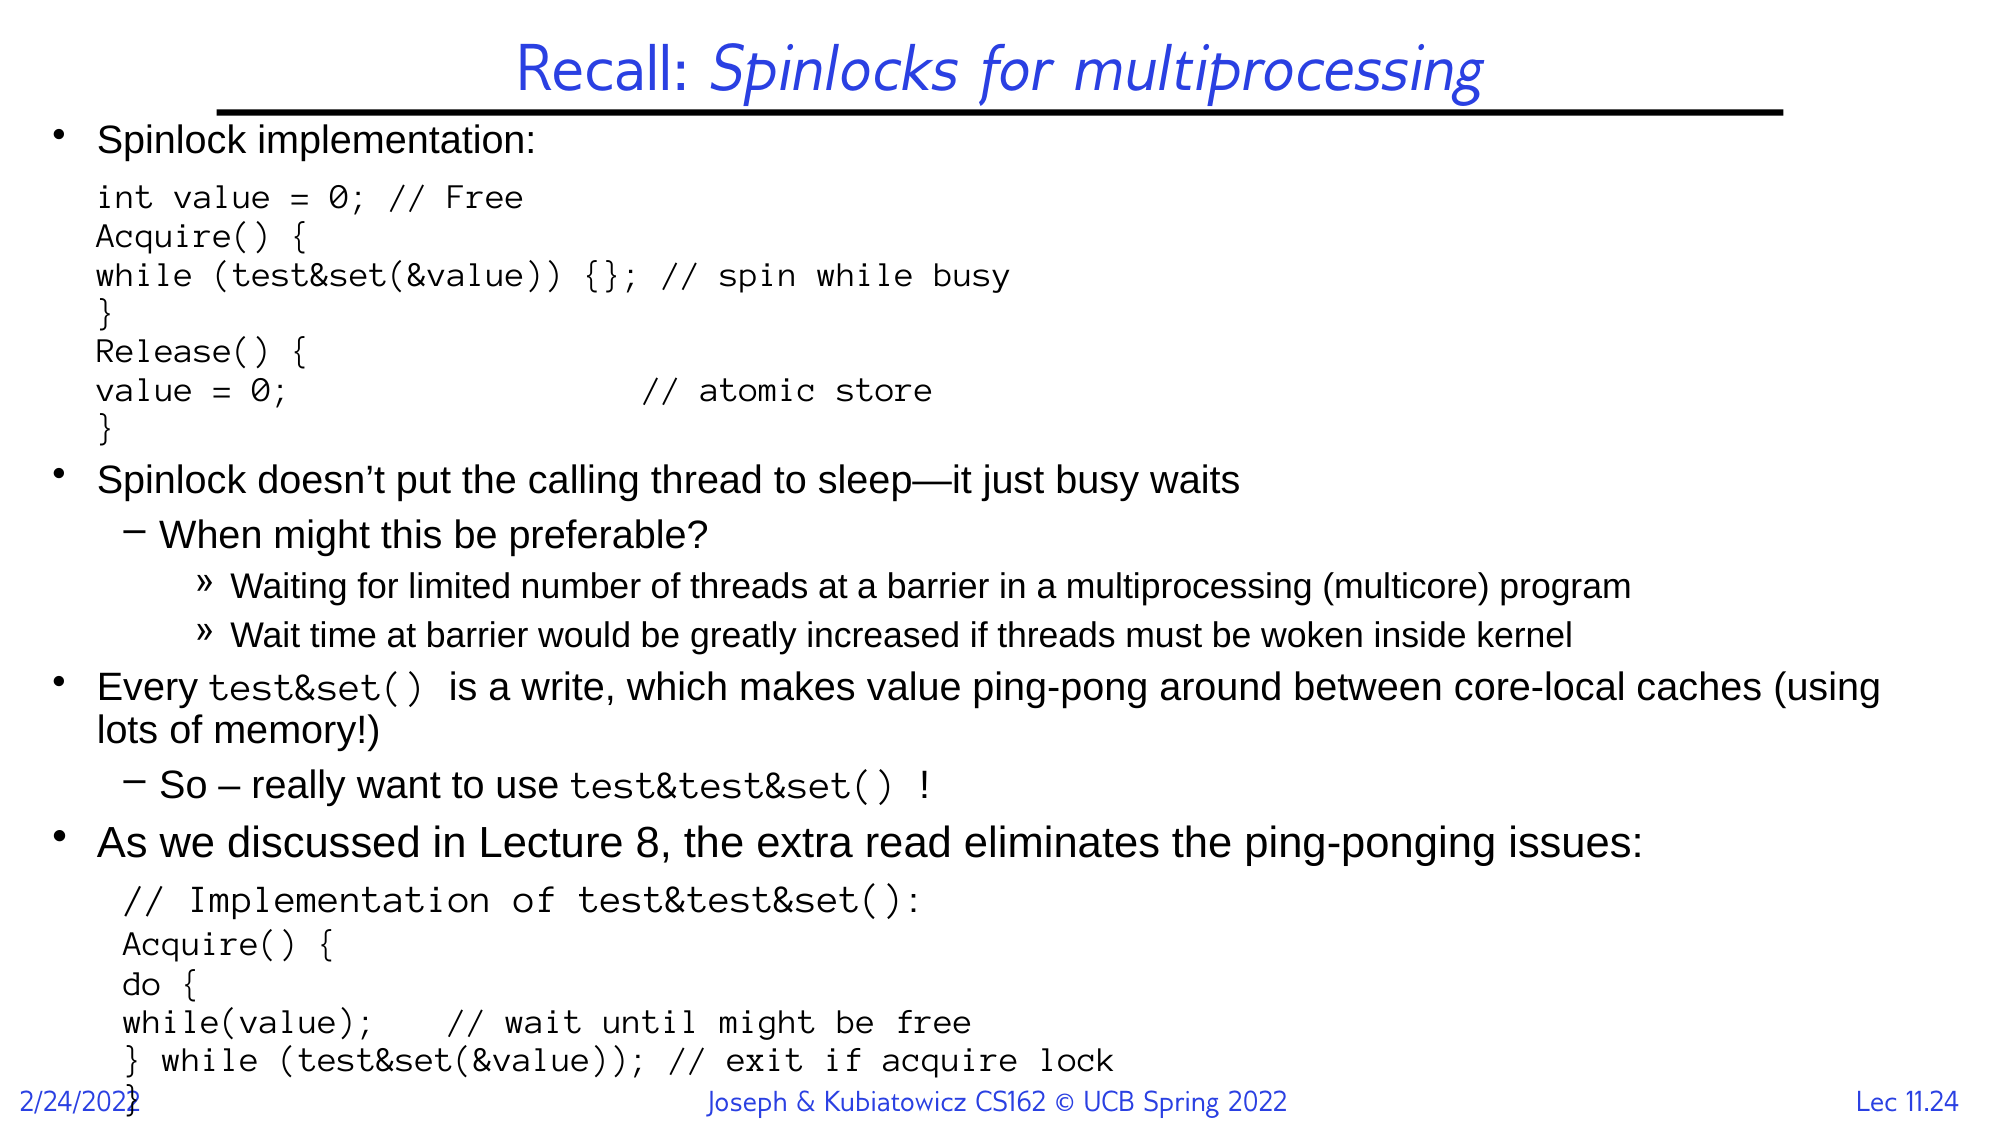

# Recall: Spinlocks for multiprocessing
Spinlock implementation:
		int value = 0; // Free
		Acquire() {
		while (test&set(&value)) {}; // spin while busy
	}
		Release() {
		value = 0;                  // atomic store
	}
Spinlock doesn’t put the calling thread to sleep—it just busy waits
When might this be preferable?
Waiting for limited number of threads at a barrier in a multiprocessing (multicore) program
Wait time at barrier would be greatly increased if threads must be woken inside kernel
Every test&set() is a write, which makes value ping-pong around between core-local caches (using lots of memory!)
So – really want to use test&test&set() !
As we discussed in Lecture 8, the extra read eliminates the ping-ponging issues:
	// Implementation of test&test&set():
	Acquire() {
		do {
			while(value);		  // wait until might be free
		} while (test&set(&value)); // exit if acquire lock
	}